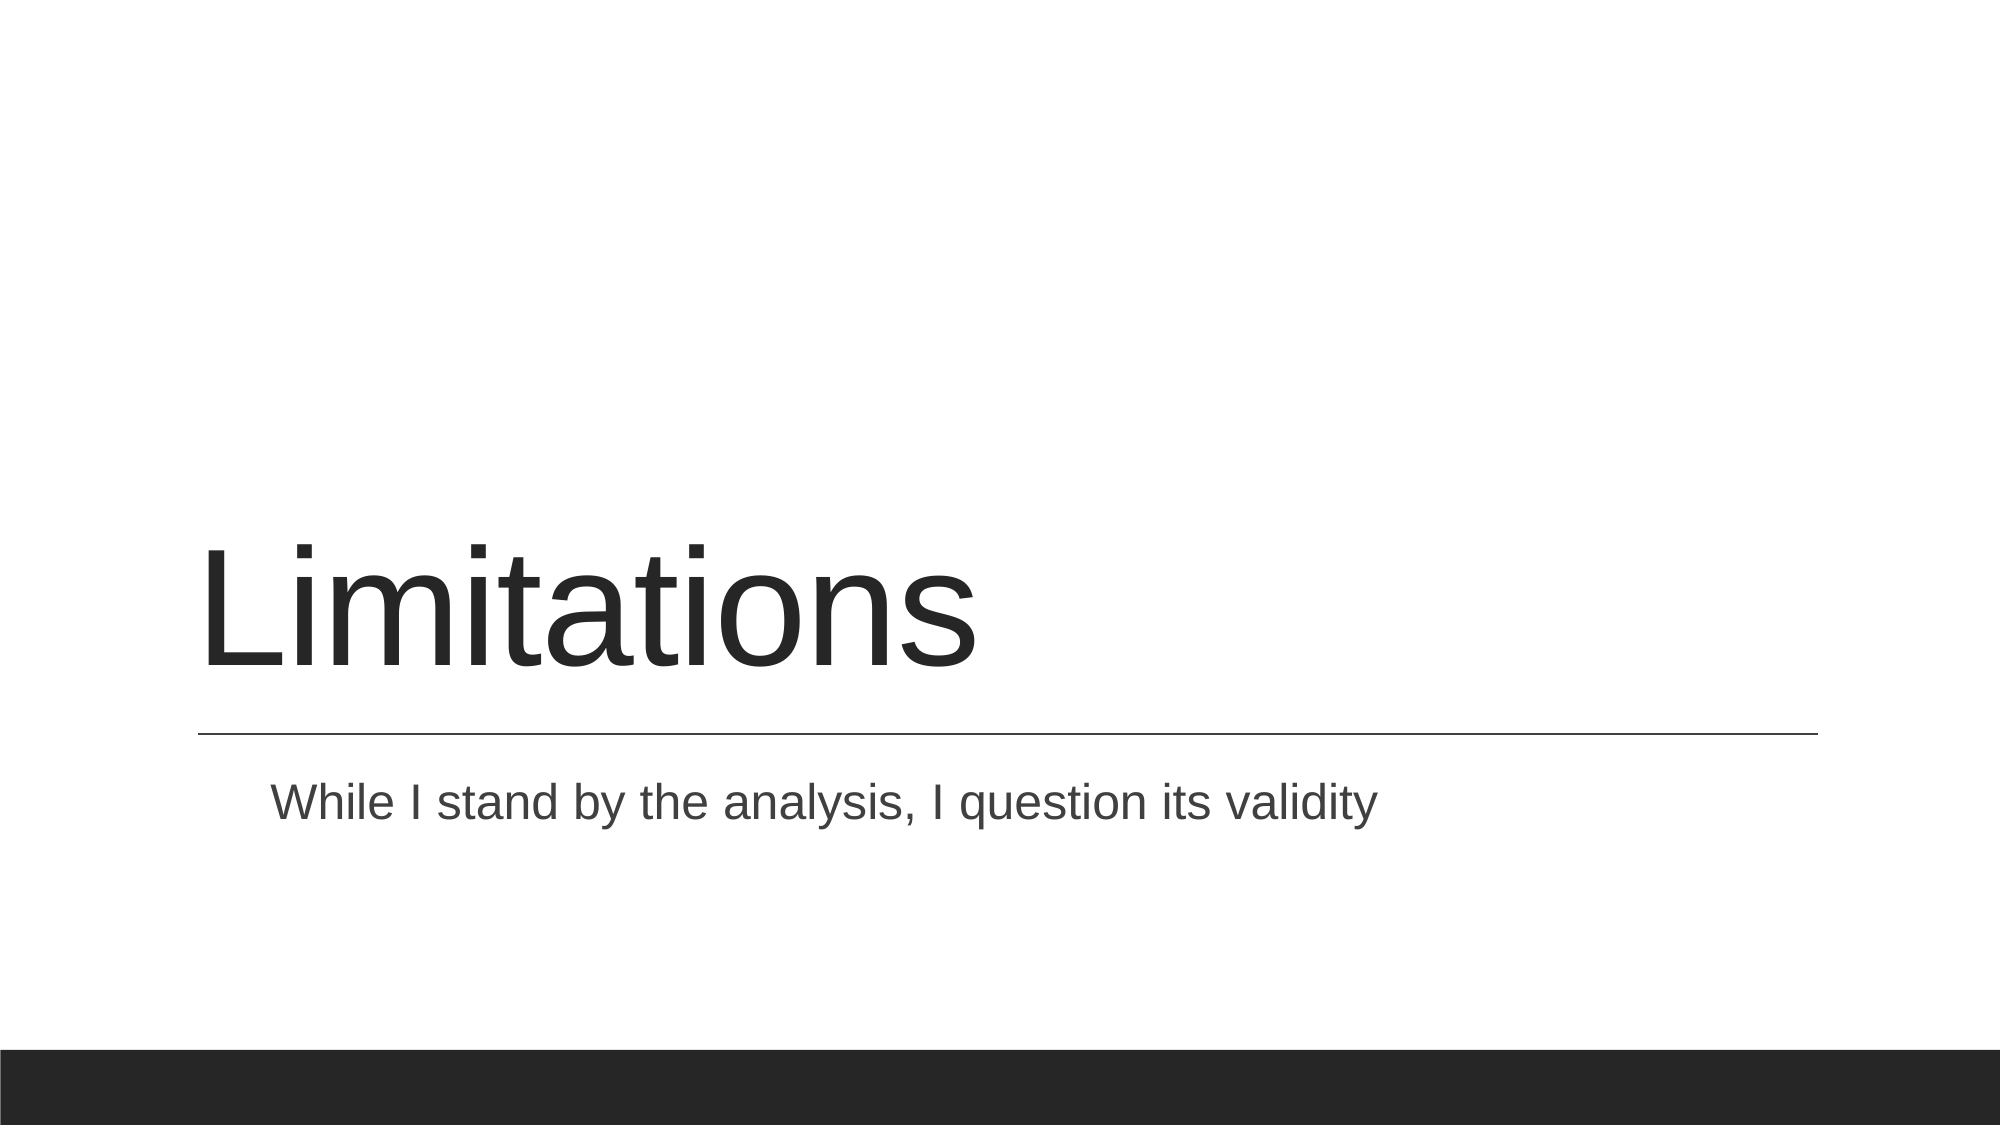

# Limitations
While I stand by the analysis, I question its validity